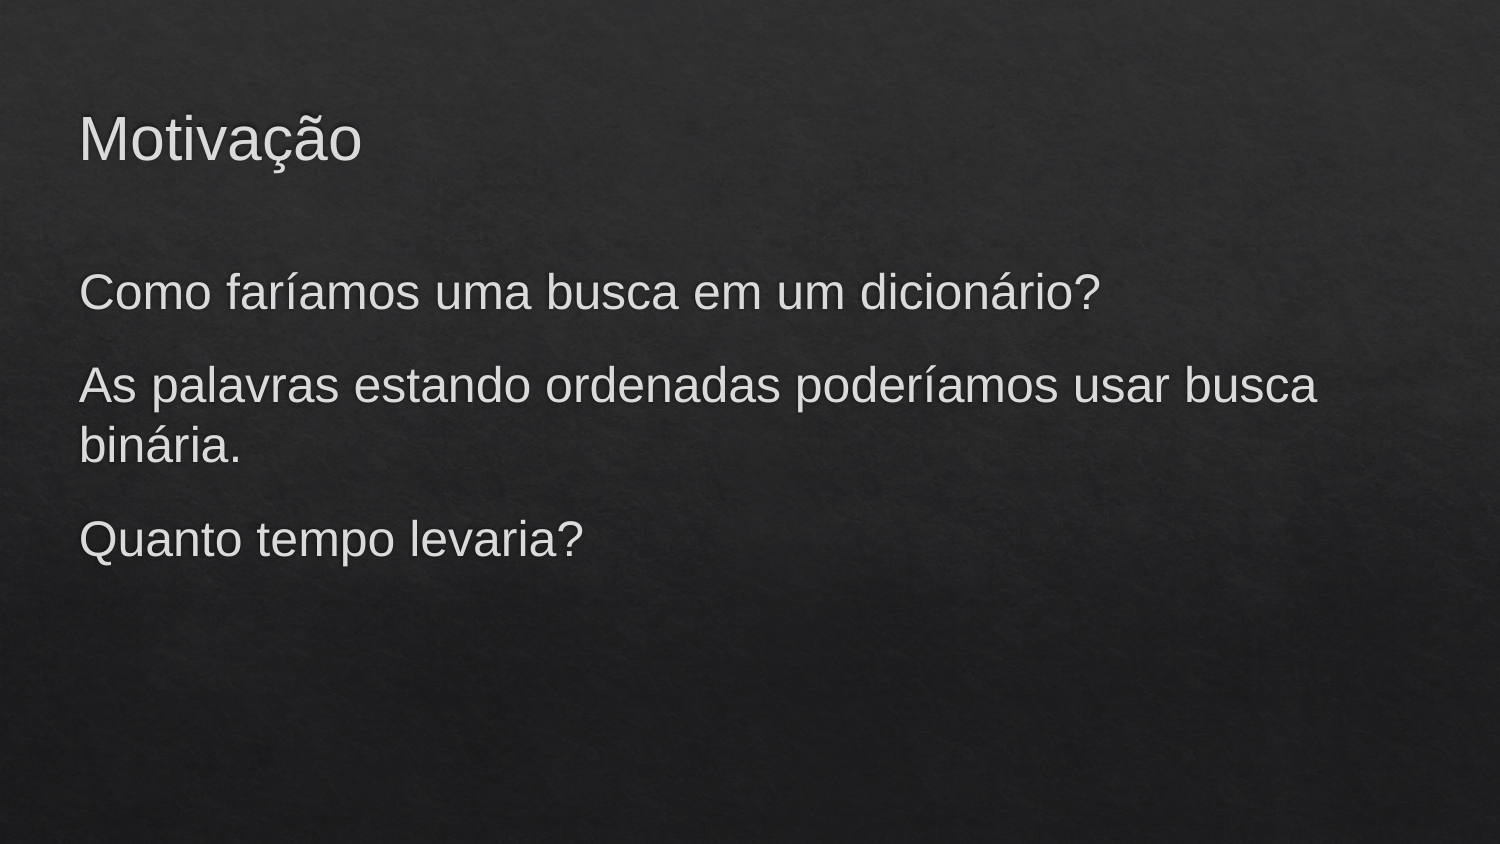

# Motivação
Como faríamos uma busca em um dicionário?
As palavras estando ordenadas poderíamos usar busca binária.
Quanto tempo levaria?